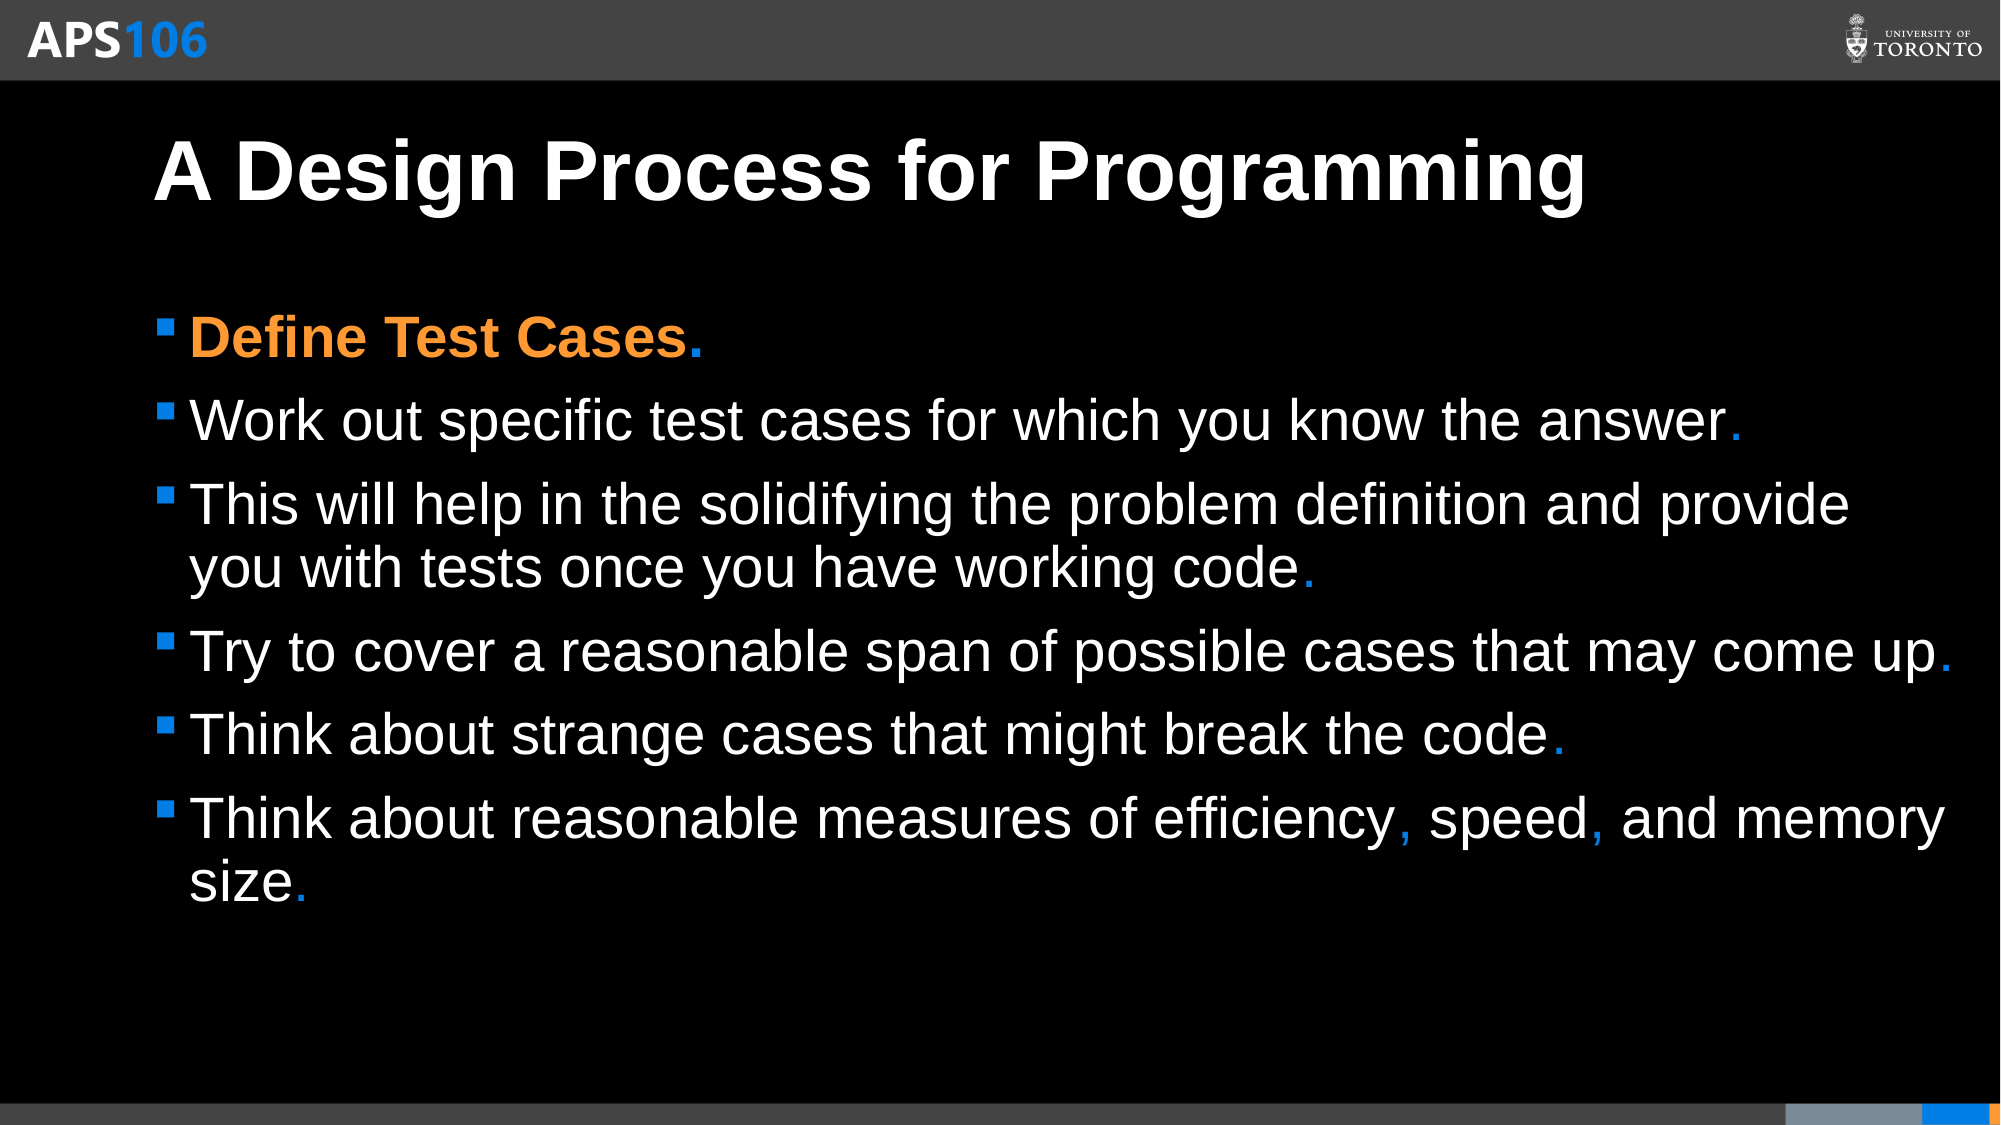

# A Design Process for Programming
Define Test Cases.
Work out specific test cases for which you know the answer.
This will help in the solidifying the problem definition and provide you with tests once you have working code.
Try to cover a reasonable span of possible cases that may come up.
Think about strange cases that might break the code.
Think about reasonable measures of efficiency, speed, and memory size.